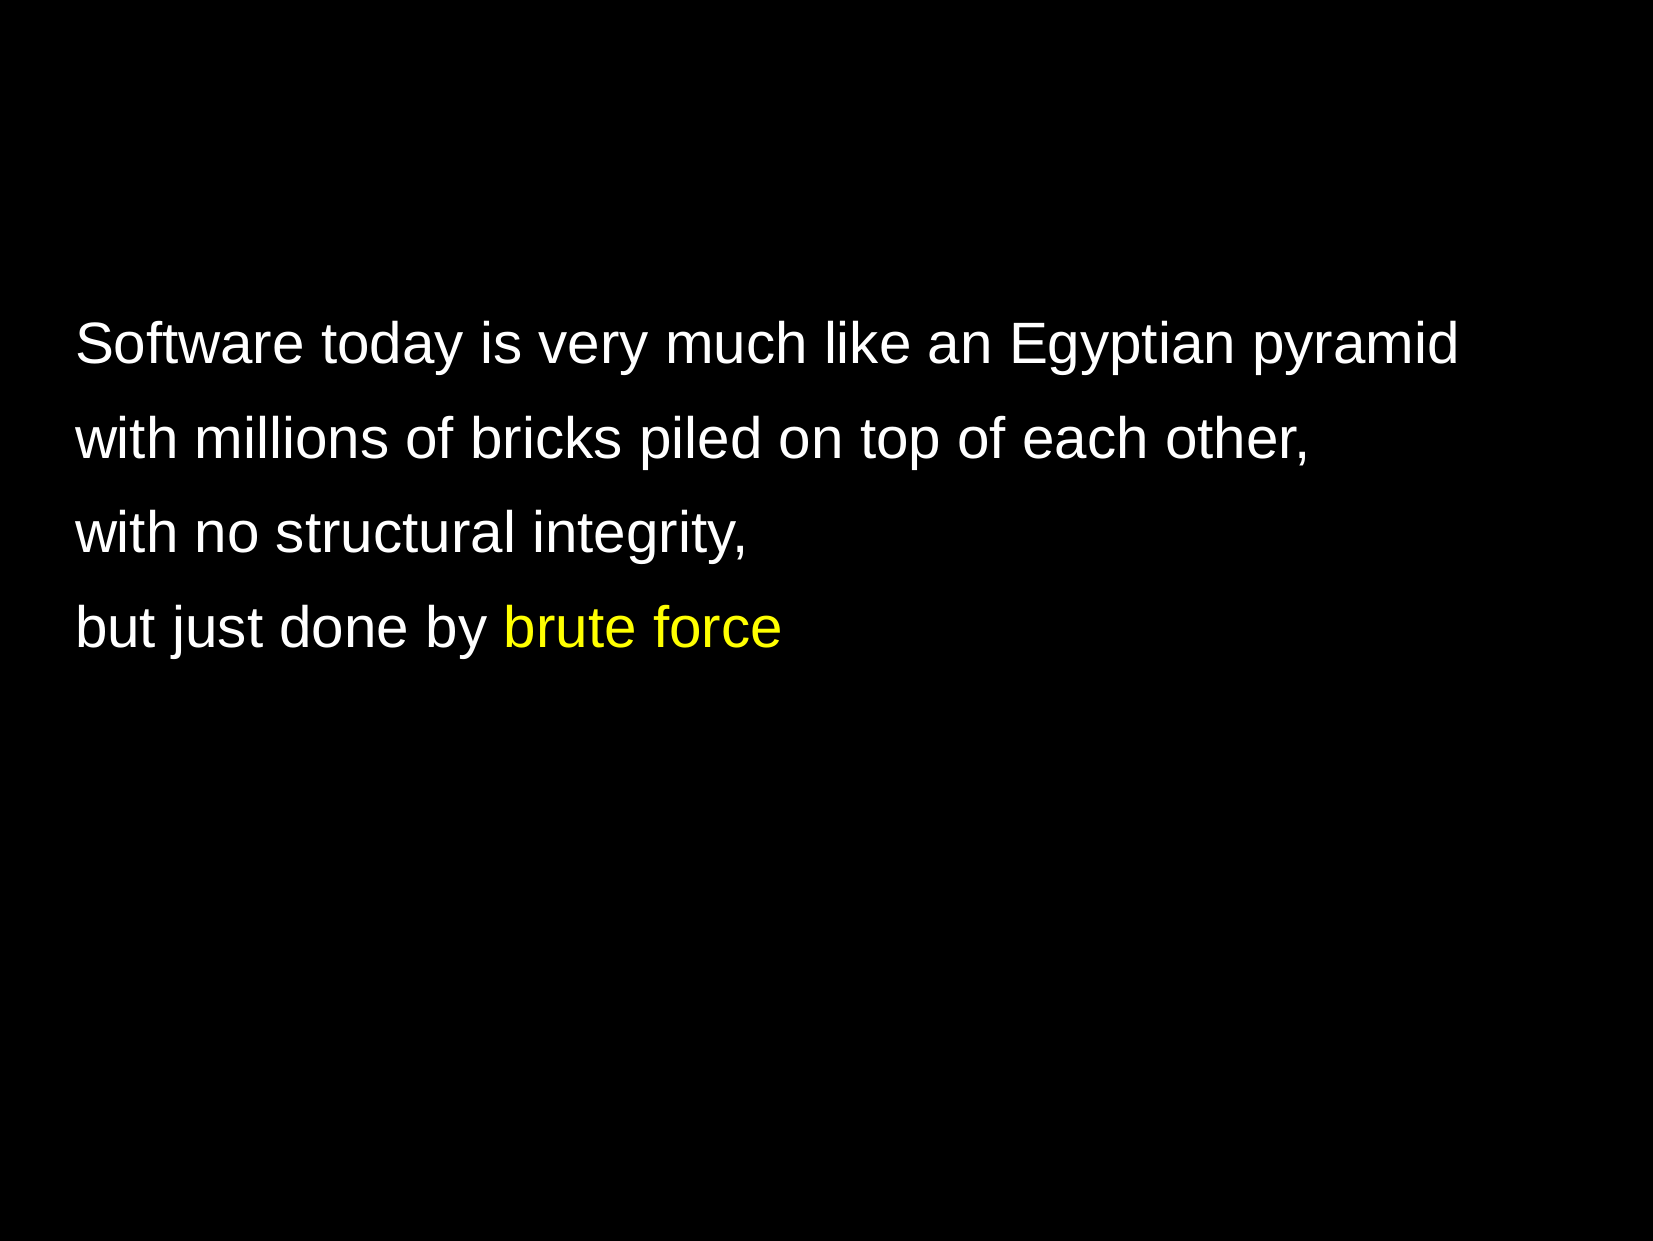

# Software today is very much like an Egyptian pyramid
with millions of bricks piled on top of each other,
with no structural integrity,
but just done by brute force